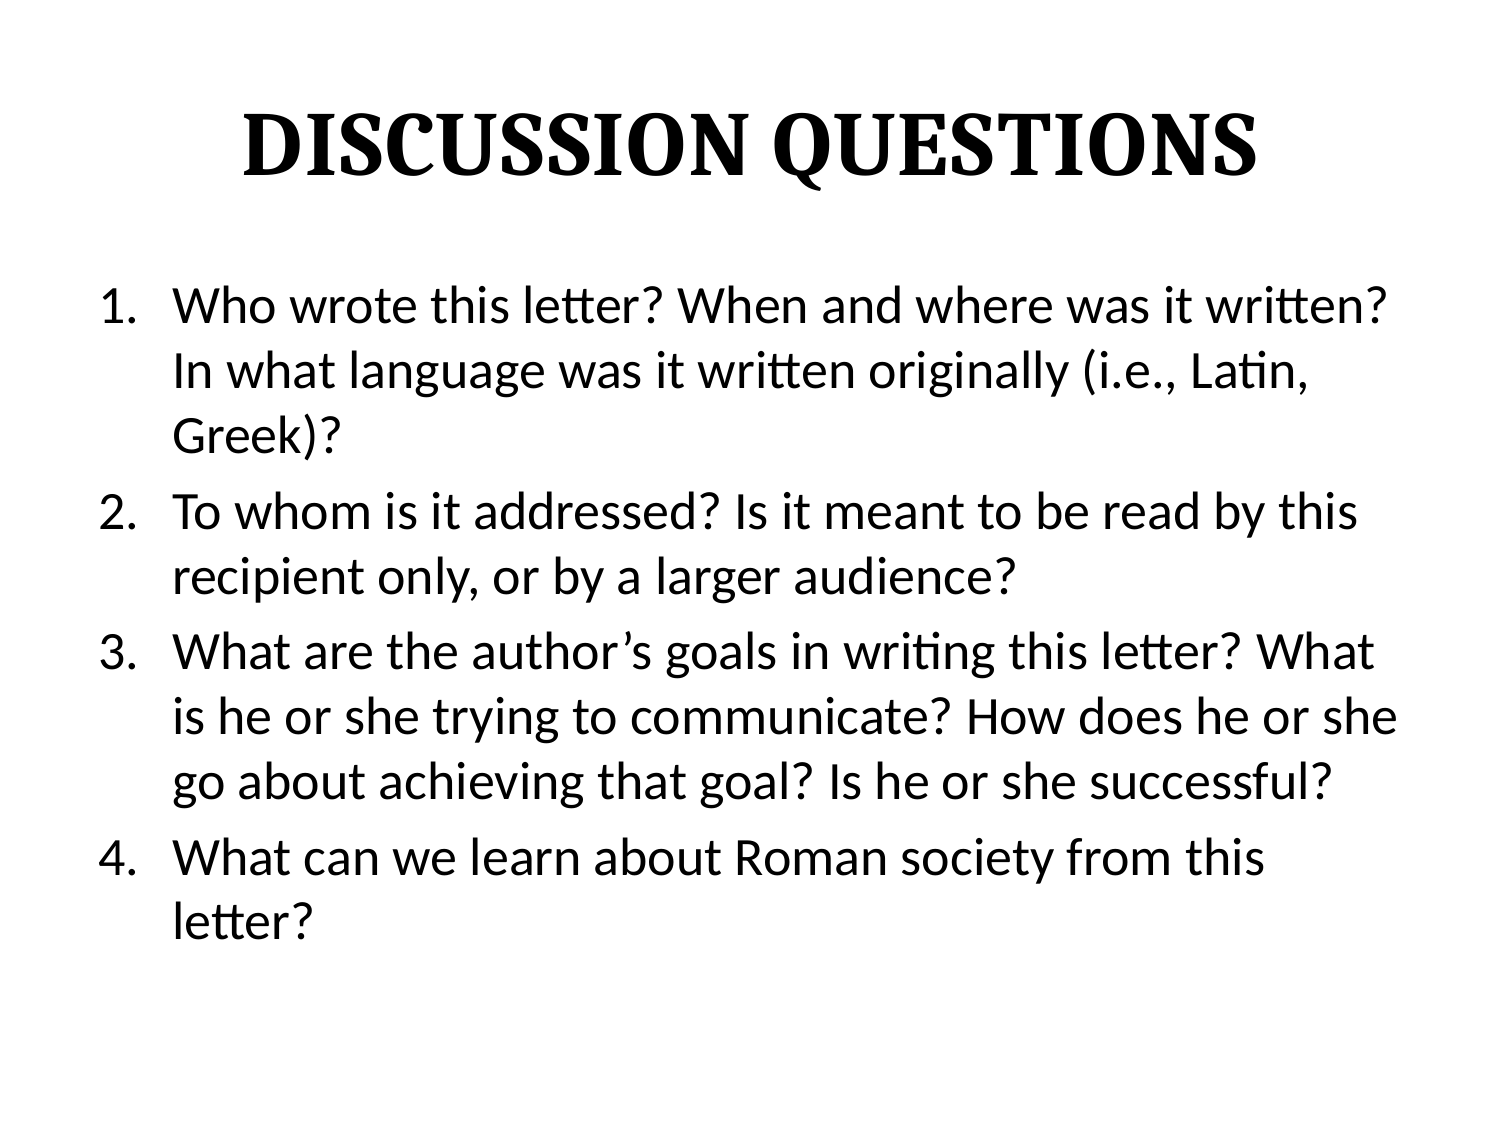

# Discussion Questions
Who wrote this letter? When and where was it written? In what language was it written originally (i.e., Latin, Greek)?
To whom is it addressed? Is it meant to be read by this recipient only, or by a larger audience?
What are the author’s goals in writing this letter? What is he or she trying to communicate? How does he or she go about achieving that goal? Is he or she successful?
What can we learn about Roman society from this letter?